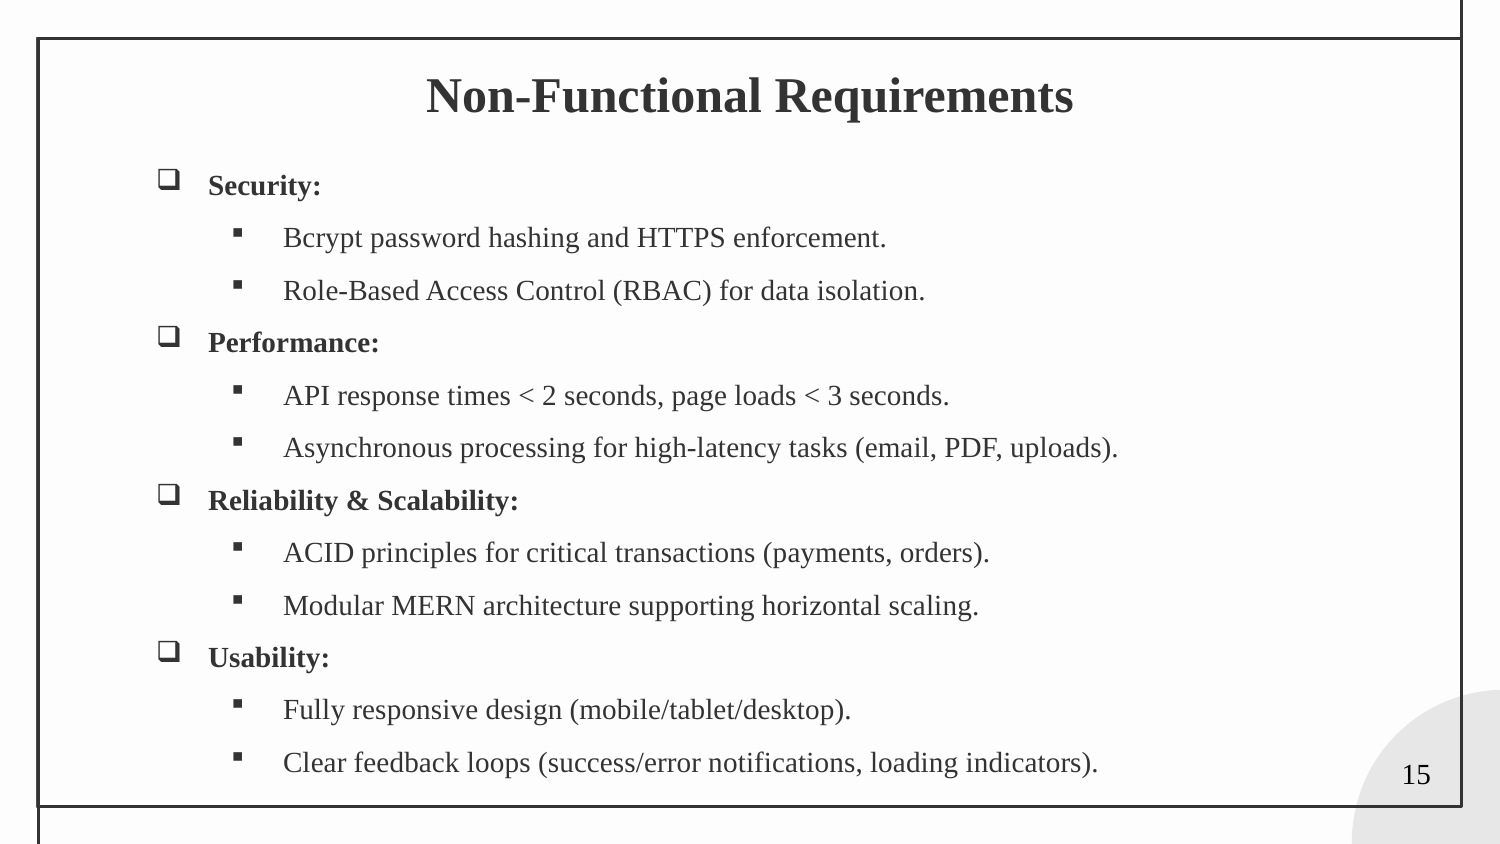

# Non-Functional Requirements
Security:
Bcrypt password hashing and HTTPS enforcement.
Role-Based Access Control (RBAC) for data isolation.
Performance:
API response times < 2 seconds, page loads < 3 seconds.
Asynchronous processing for high-latency tasks (email, PDF, uploads).
Reliability & Scalability:
ACID principles for critical transactions (payments, orders).
Modular MERN architecture supporting horizontal scaling.
Usability:
Fully responsive design (mobile/tablet/desktop).
Clear feedback loops (success/error notifications, loading indicators).
15